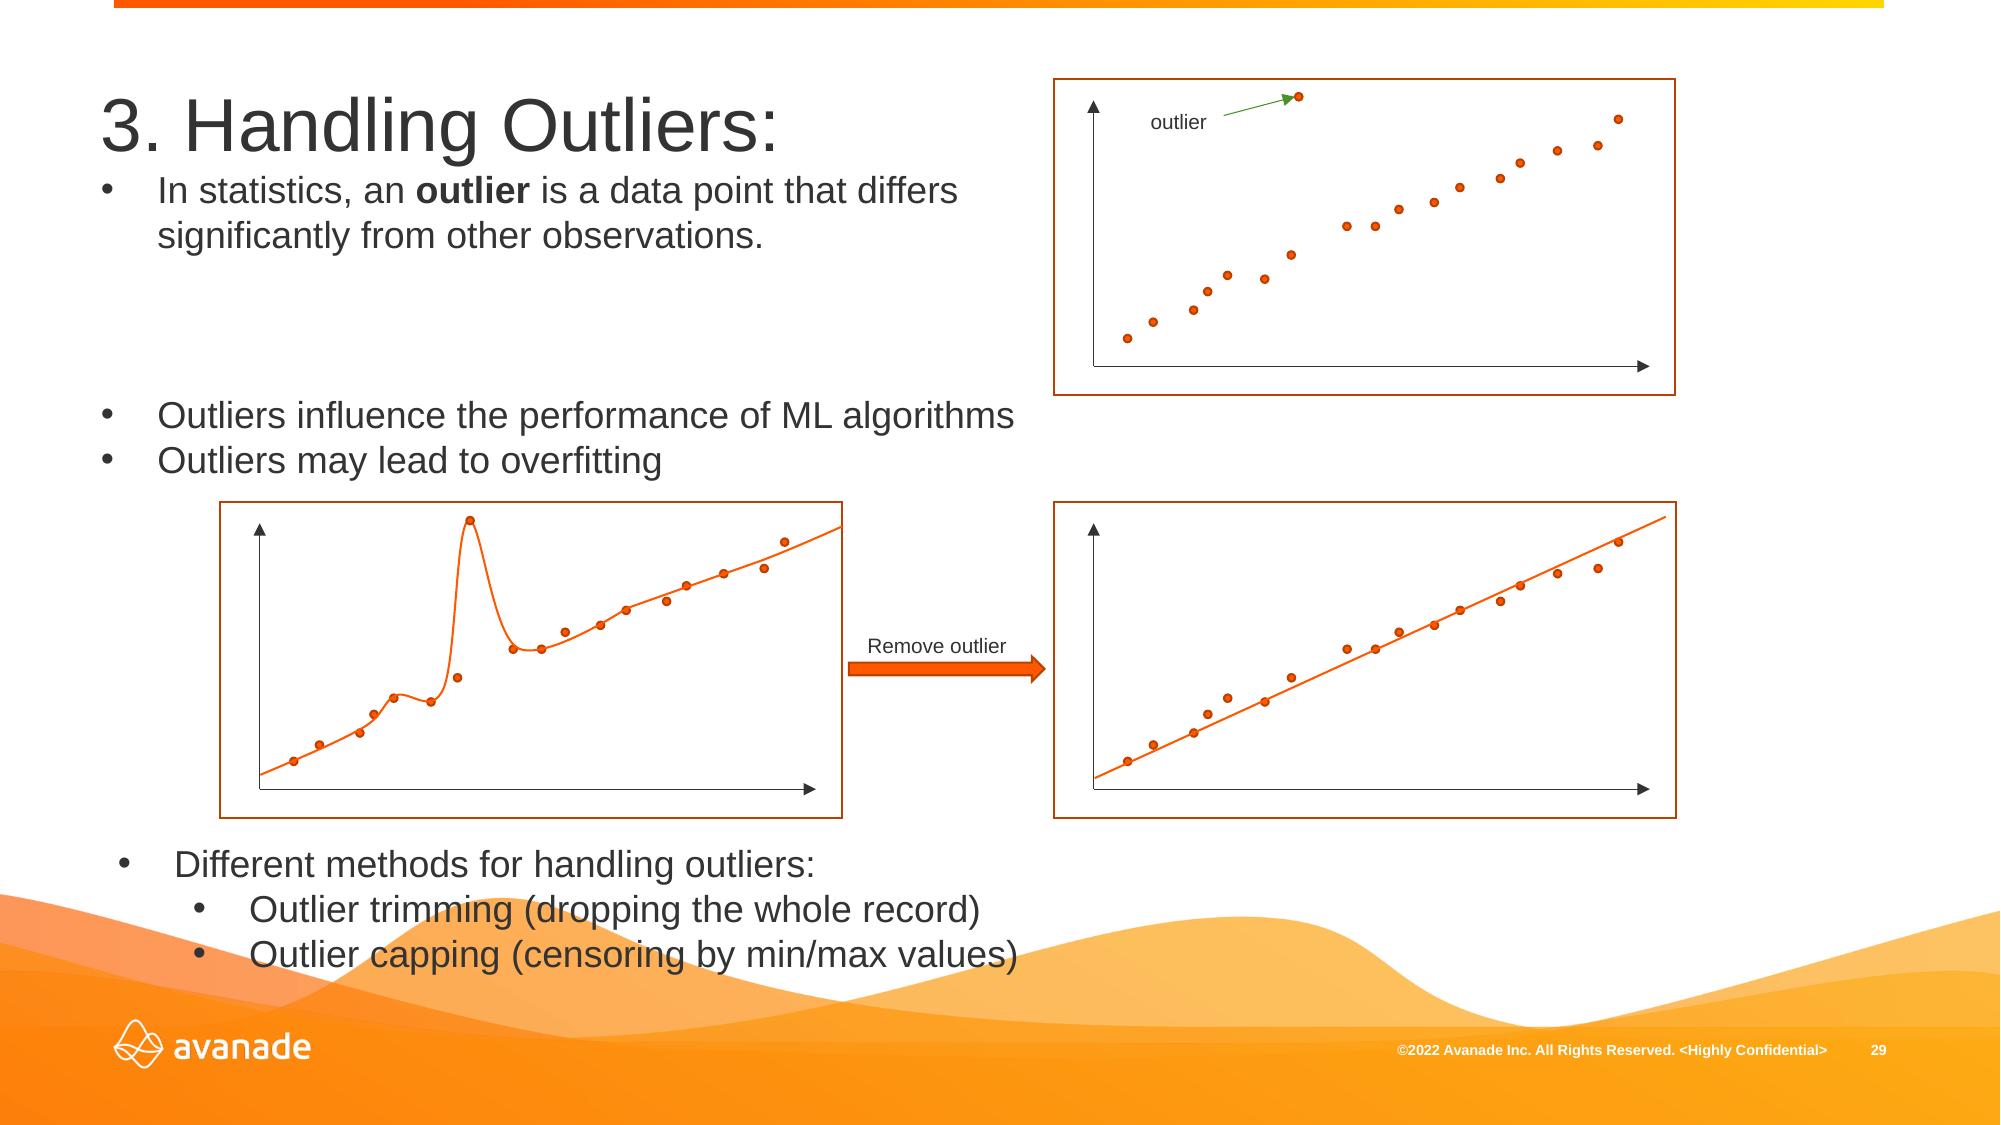

3. Handling Outliers:
In statistics, an outlier is a data point that differs
significantly from other observations.

Outliers influence the performance of ML algorithms
Outliers may lead to overfitting

outlier

Remove outlier

Different methods for handling outliers:
Outlier trimming (dropping the whole record)
Outlier capping (censoring by min/max values)